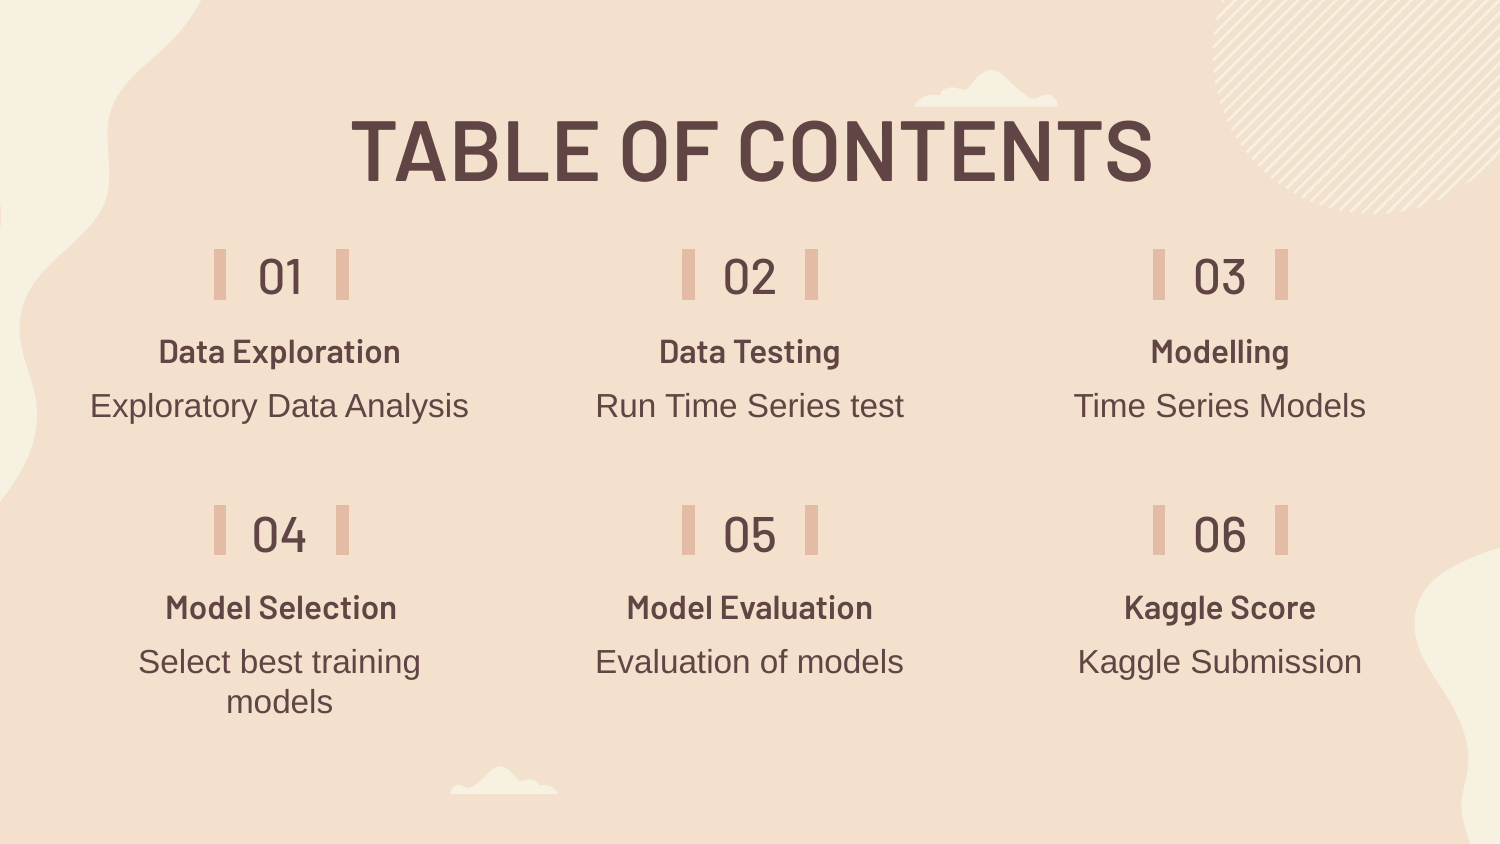

TABLE OF CONTENTS
# 01
02
03
Data Exploration
Data Testing
Modelling
Exploratory Data Analysis
Run Time Series test
Time Series Models
04
05
06
Model Selection
Model Evaluation
Kaggle Score
Select best training models

Evaluation of models

Kaggle Submission